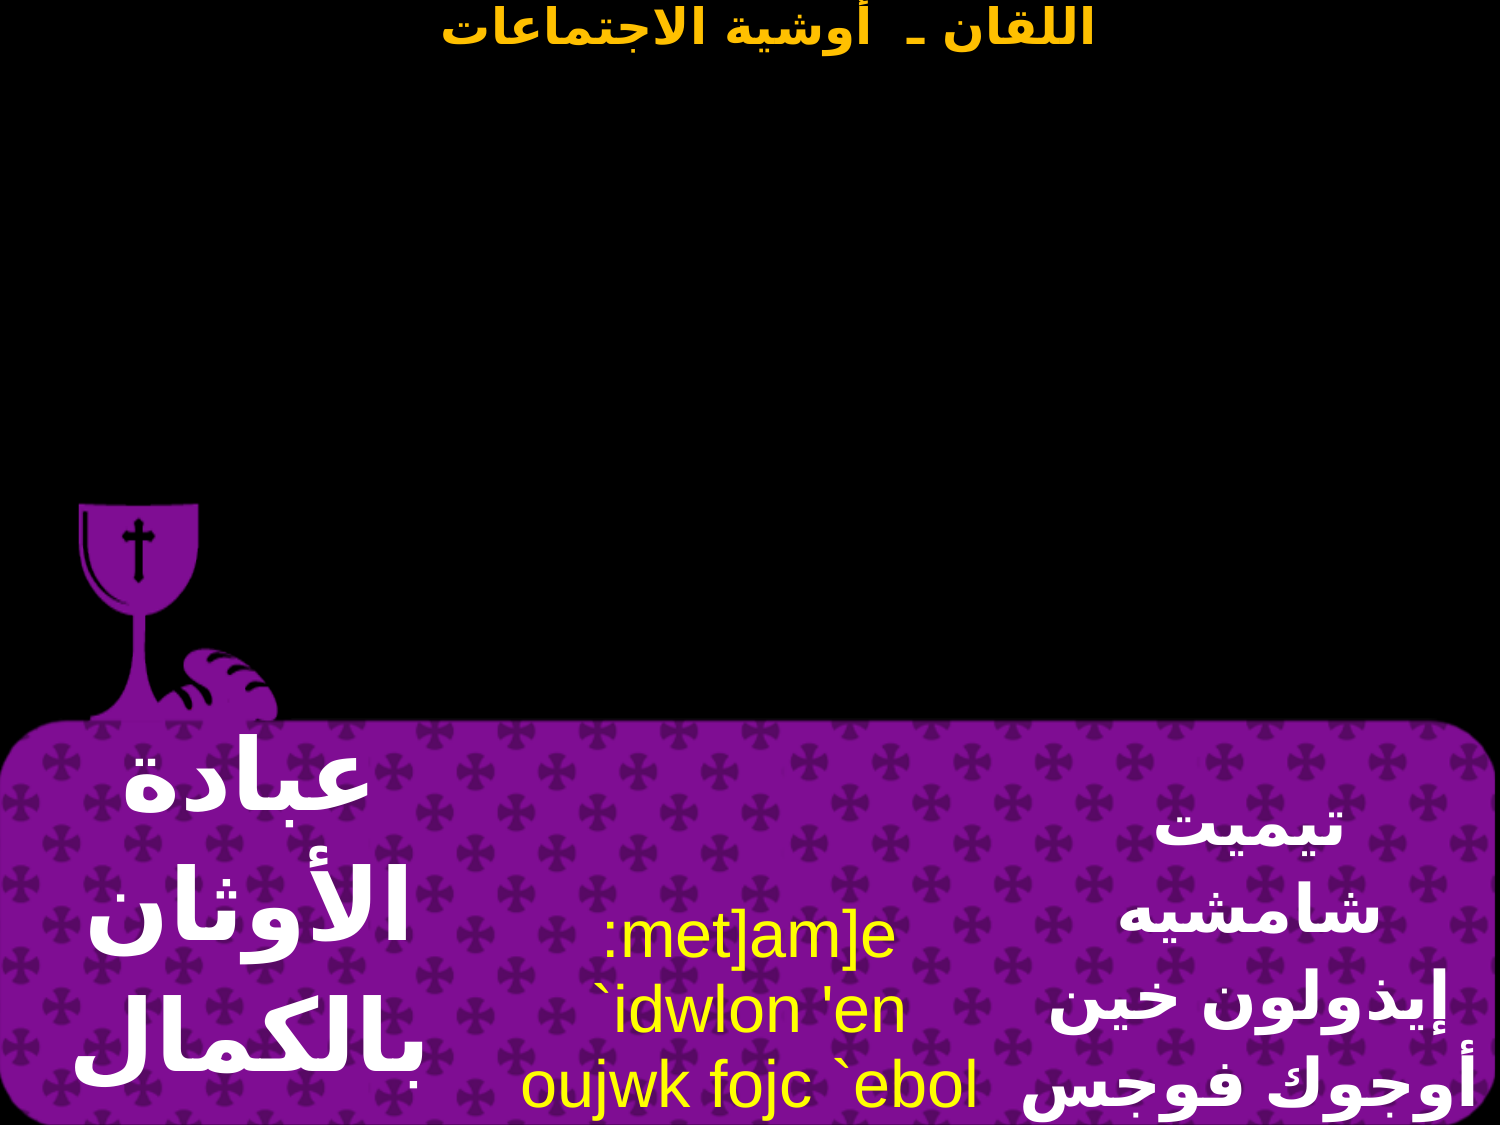

| عبادة الأوثان بالكمال إقلعها من العالم | :met]am]e `idwlon 'en oujwk fojc `ebol 'en pikocmoc | تيميت شامشيه إيذولون خين أوجوك فوجس إيﭬول خين بي كوزموس |
| --- | --- | --- |